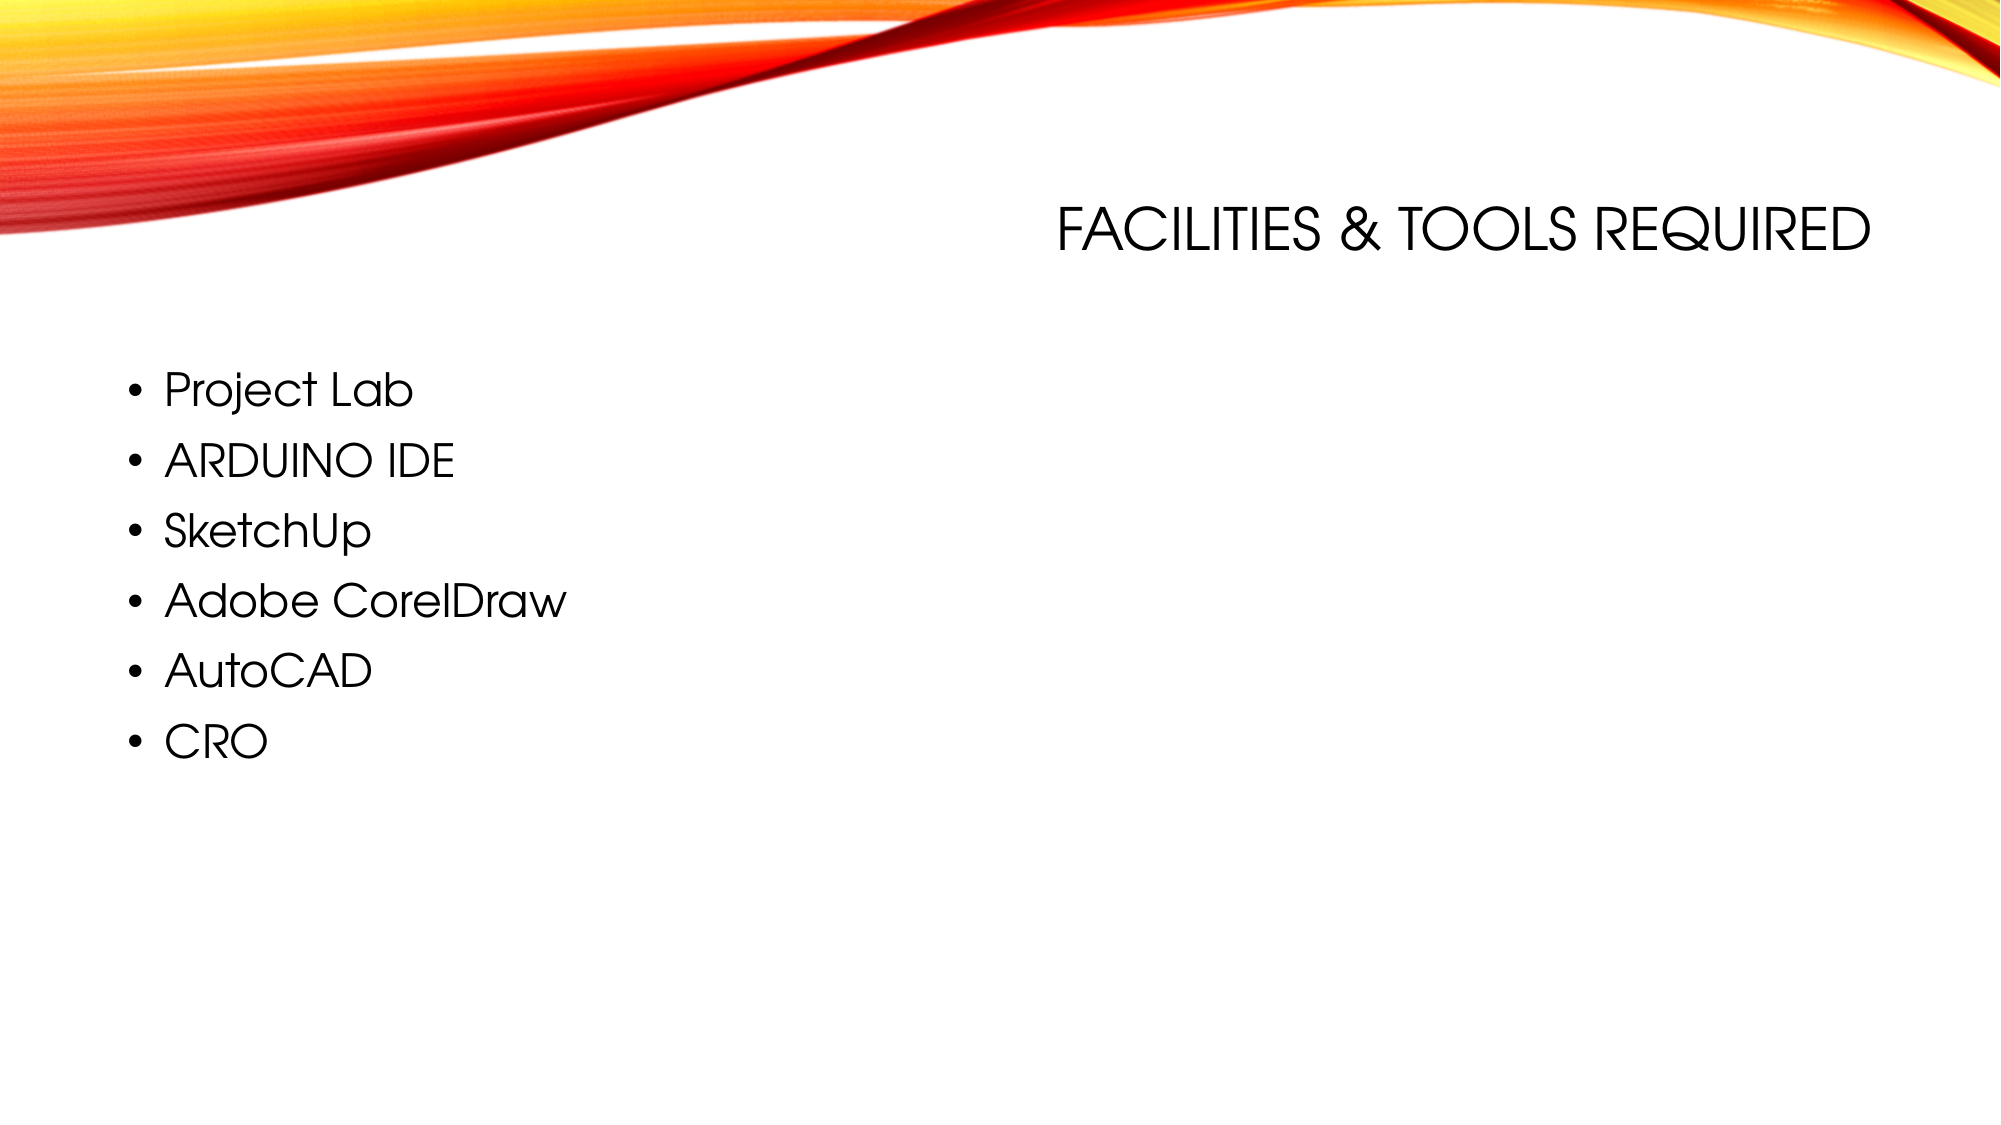

Facilities & TOOLS required
Project Lab
ARDUINO IDE
SketchUp
Adobe CorelDraw
AutoCAD
CRO